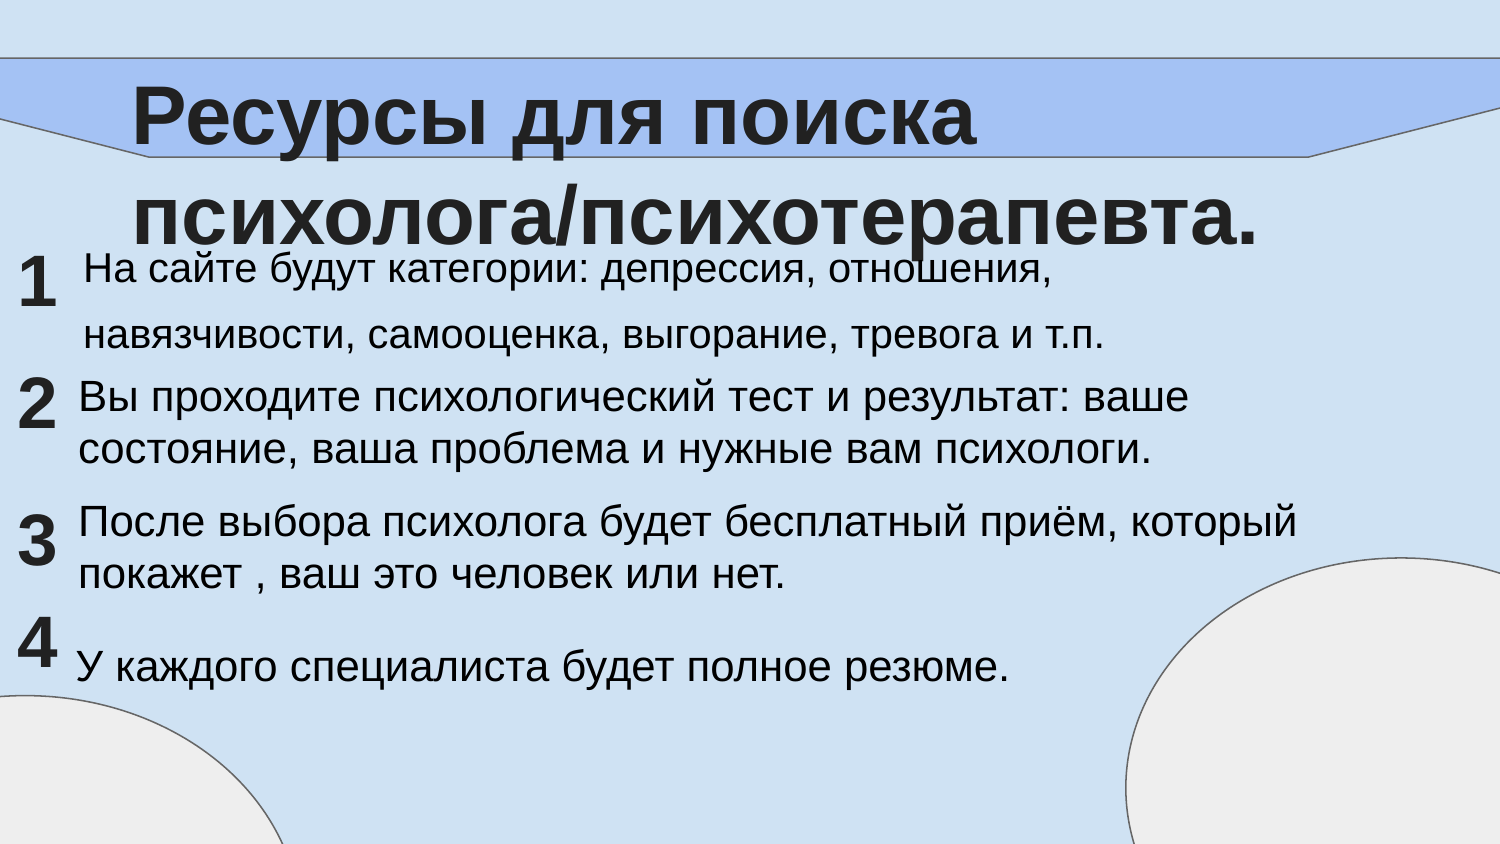

Ресурсы для поиска психолога/психотерапевта.

На сайте будут категории: депрессия, отношения, навязчивости, самооценка, выгорание, тревога и т.п.

1
2
Вы проходите психологический тест и результат: ваше состояние, ваша проблема и нужные вам психологи.
3
После выбора психолога будет бесплатный приём, который покажет , ваш это человек или нет.

4
У каждого специалиста будет полное резюме.